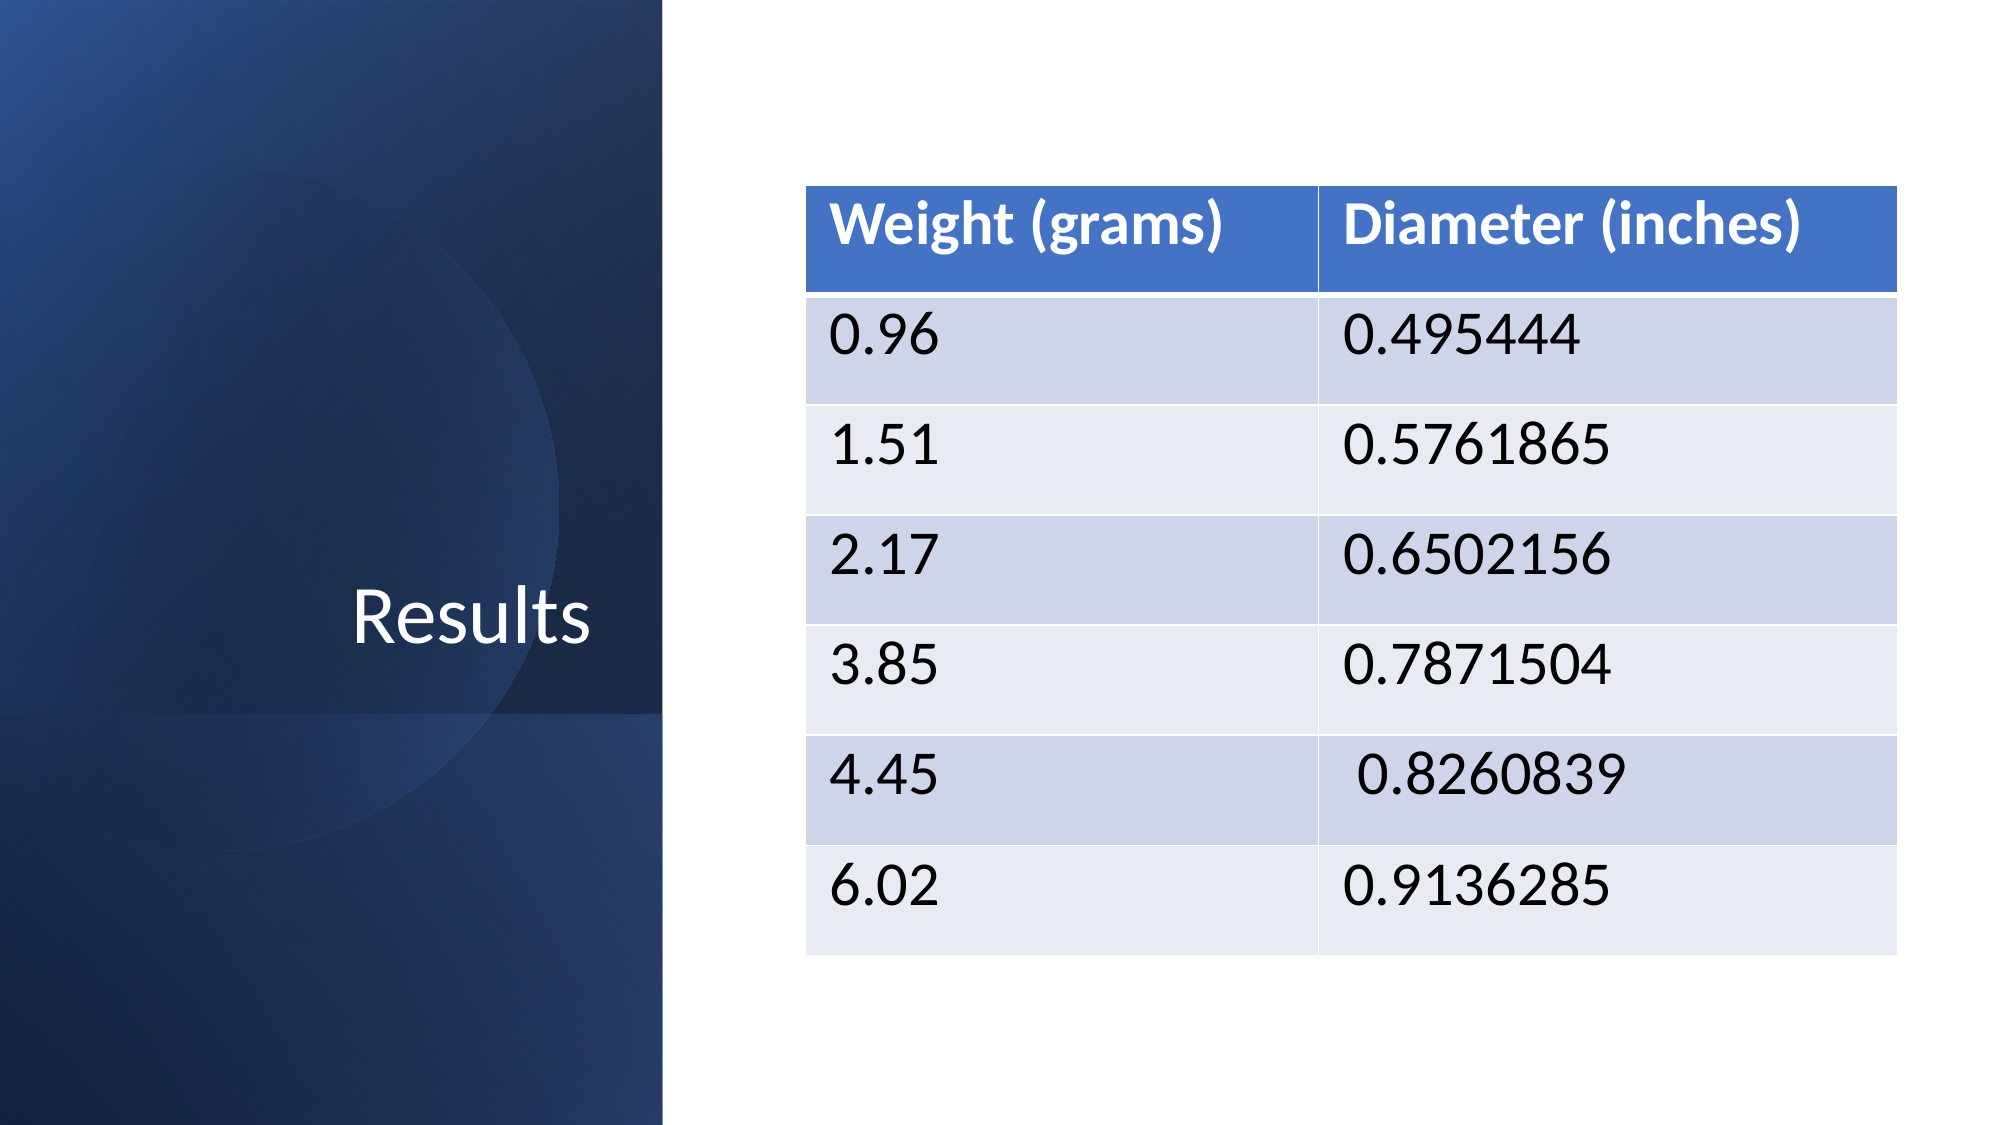

| Weight (grams) | Diameter (inches) |
| --- | --- |
| 0.96 | 0.495444 |
| 1.51 | 0.5761865 |
| 2.17 | 0.6502156 |
| 3.85 | 0.7871504 |
| 4.45 | 0.8260839 |
| 6.02 | 0.9136285 |

# Results